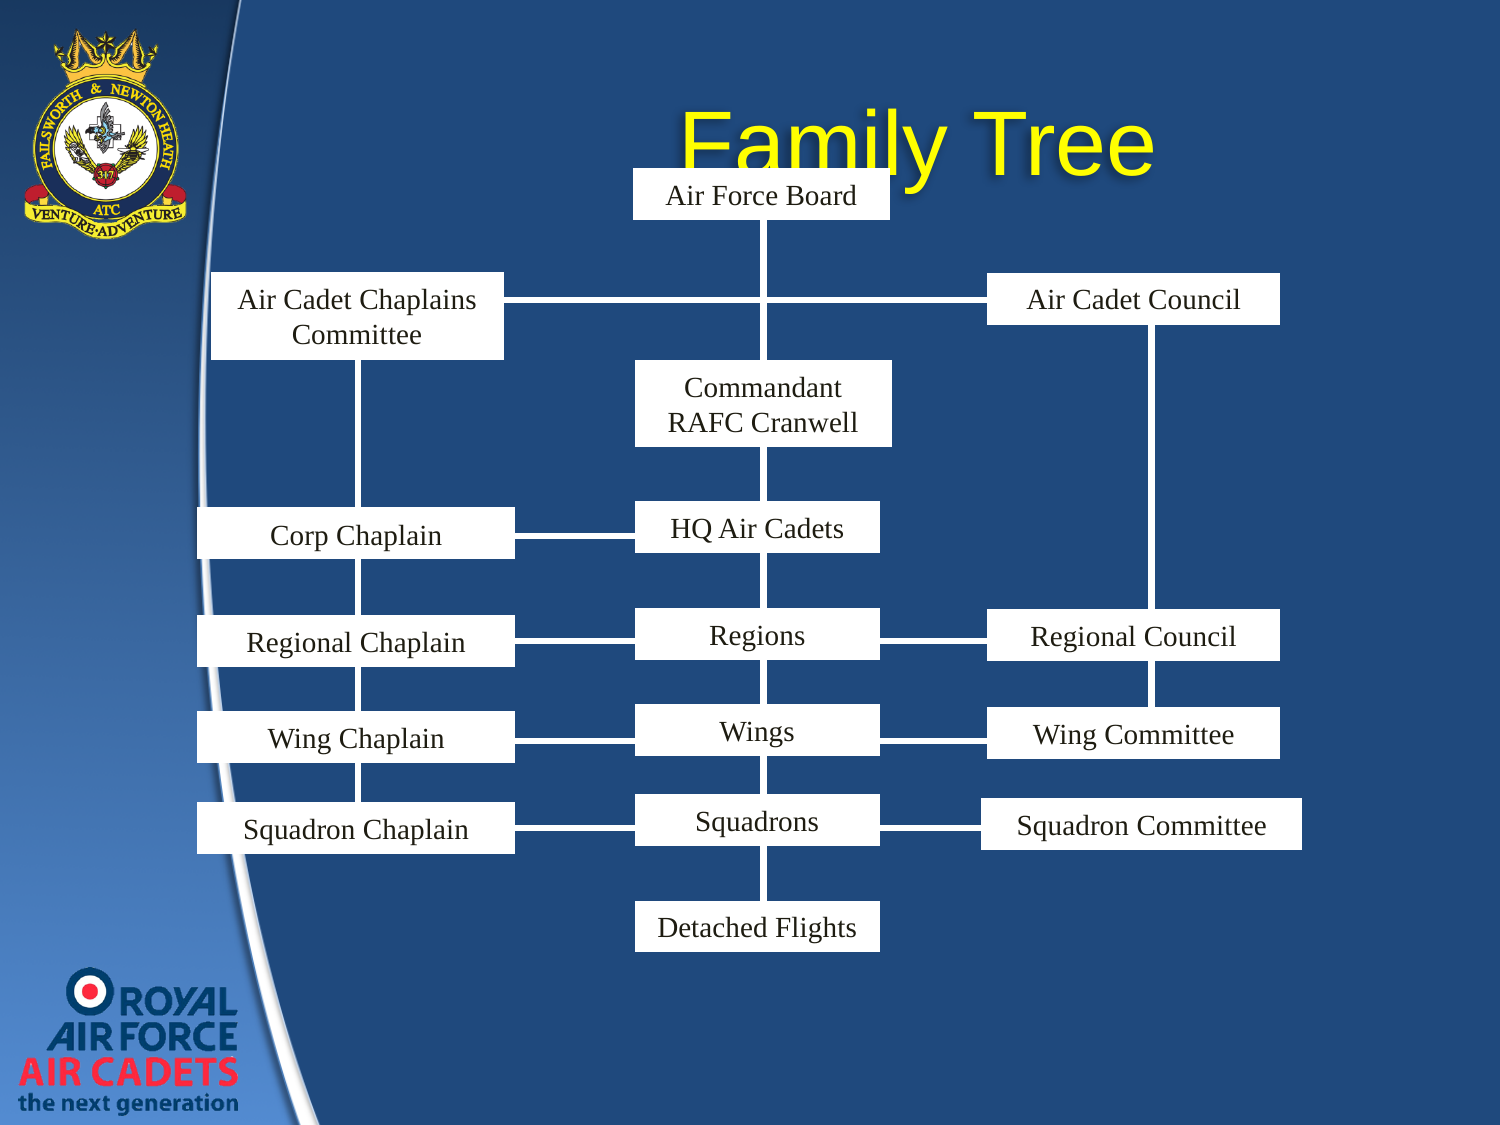

# Family Tree
Air Force Board
Air Cadet Chaplains Committee
Air Cadet Council
Commandant RAFC Cranwell
HQ Air Cadets
Corp Chaplain
Regions
Regional Council
Regional Chaplain
Wings
Wing Committee
Wing Chaplain
Squadrons
Squadron Committee
Squadron Chaplain
Detached Flights